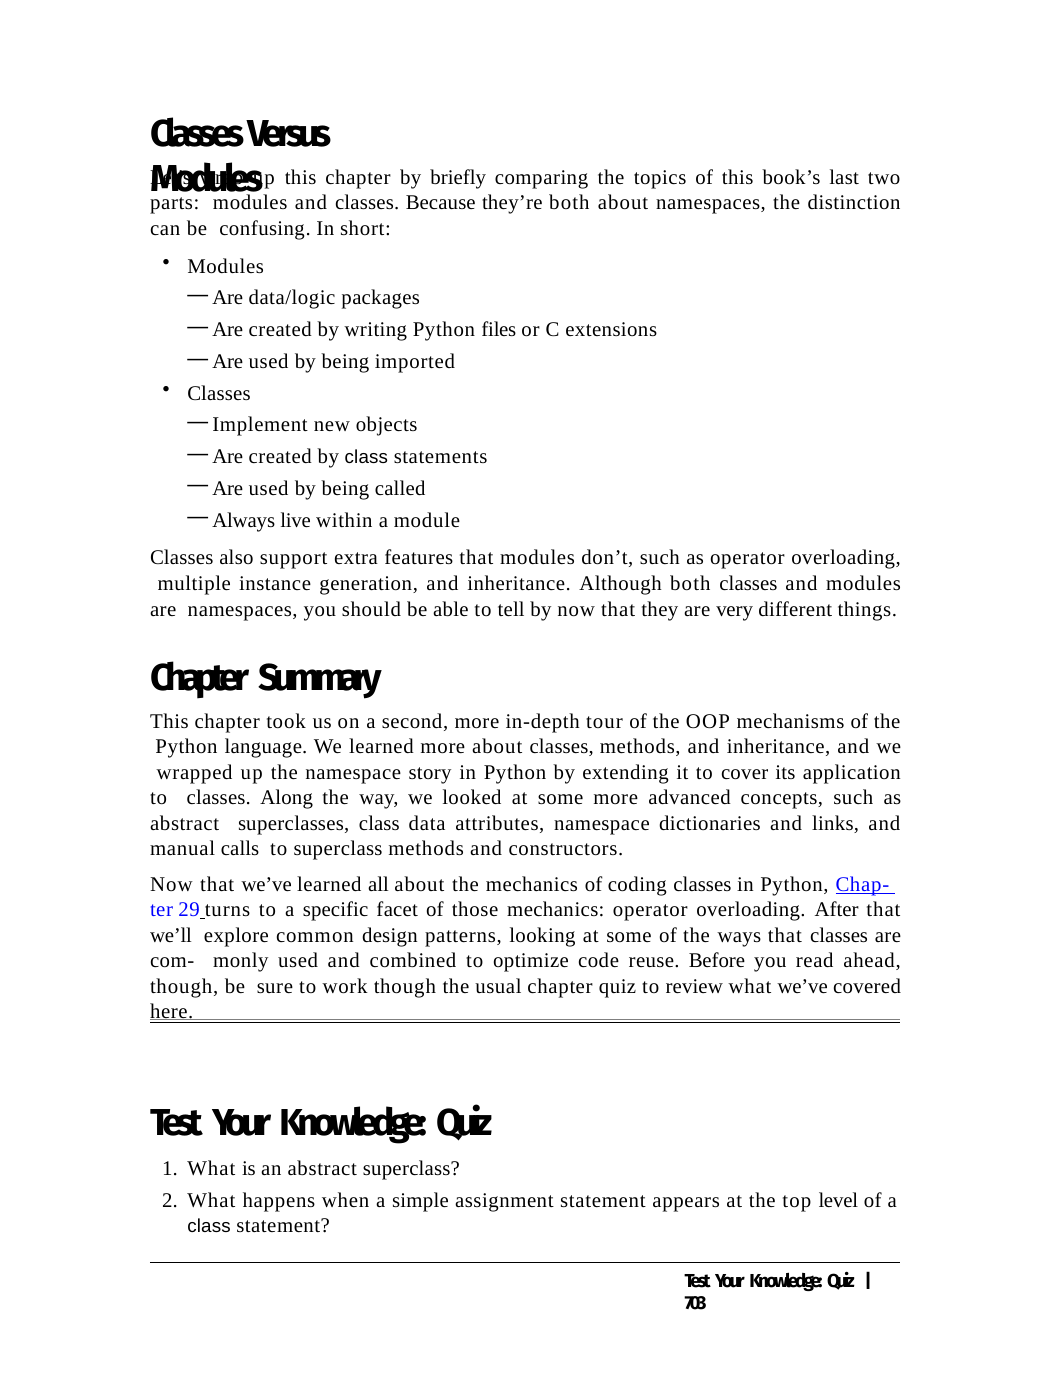

# Classes Versus Modules
Let’s wrap up this chapter by briefly comparing the topics of this book’s last two parts:  modules and classes. Because they’re both about namespaces, the distinction can be  confusing. In short:
Modules
Are data/logic packages
Are created by writing Python files or C extensions
Are used by being imported
Classes
Implement new objects
Are created by class statements
Are used by being called
Always live within a module
Classes also support extra features that modules don’t, such as operator overloading,  multiple instance generation, and inheritance. Although both classes and modules are  namespaces, you should be able to tell by now that they are very different things.

Chapter Summary
This chapter took us on a second, more in-depth tour of the OOP mechanisms of the  Python language. We learned more about classes, methods, and inheritance, and we  wrapped up the namespace story in Python by extending it to cover its application to  classes. Along the way, we looked at some more advanced concepts, such as abstract  superclasses, class data attributes, namespace dictionaries and links, and manual calls  to superclass methods and constructors.
Now that we’ve learned all about the mechanics of coding classes in Python, Chap-  ter 29 turns to a specific facet of those mechanics: operator overloading. After that we’ll  explore common design patterns, looking at some of the ways that classes are com-  monly used and combined to optimize code reuse. Before you read ahead, though, be  sure to work though the usual chapter quiz to review what we’ve covered here.

Test Your Knowledge: Quiz
What is an abstract superclass?
What happens when a simple assignment statement appears at the top level of a
class statement?

Test Your Knowledge: Quiz  |  703